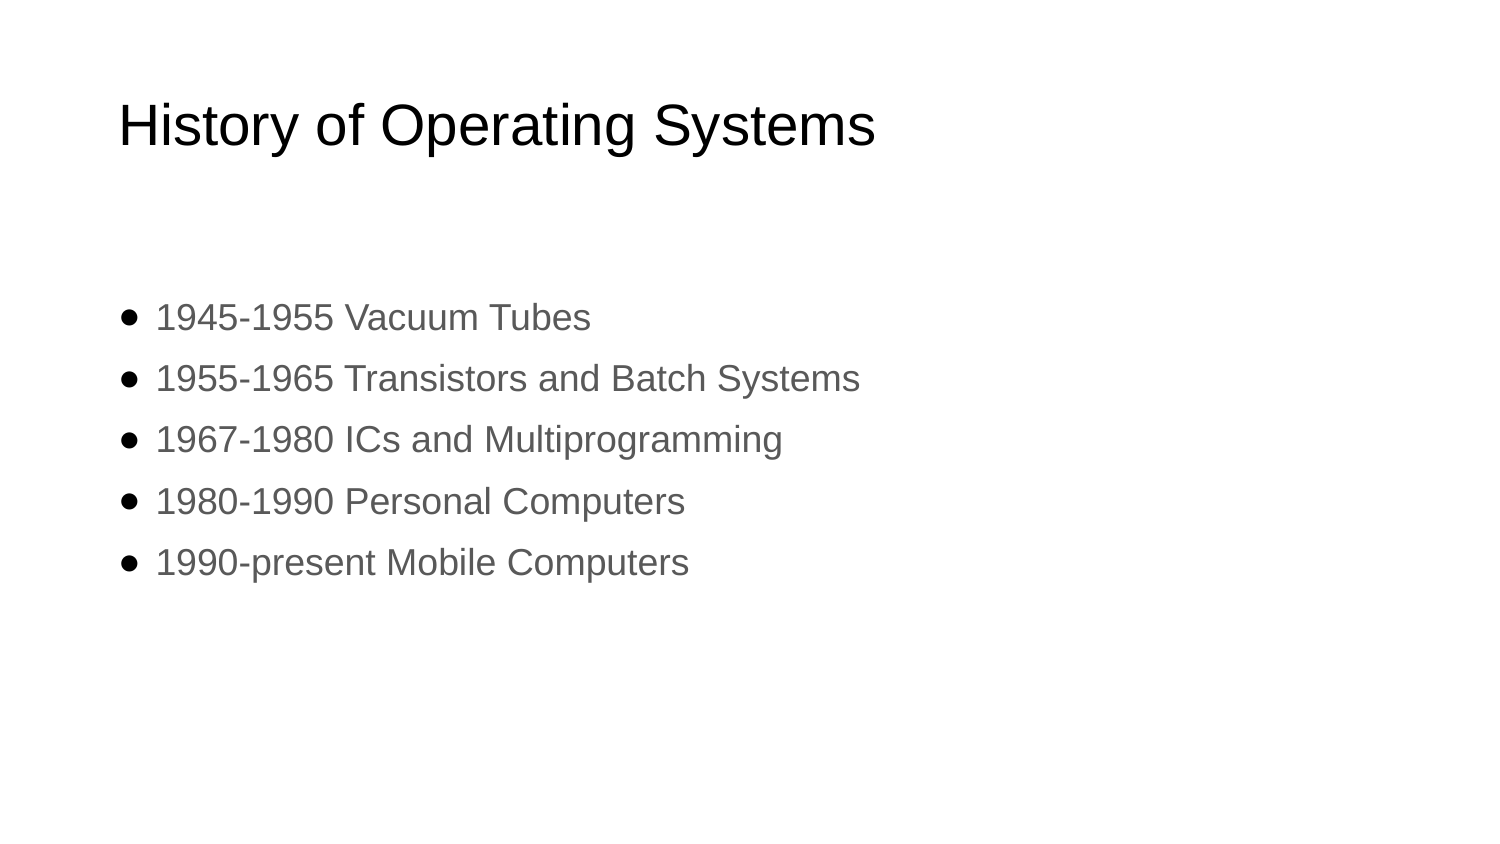

# History of Operating Systems

1945-1955 Vacuum Tubes
1955-1965 Transistors and Batch Systems
1967-1980 ICs and Multiprogramming
1980-1990 Personal Computers
1990-present Mobile Computers